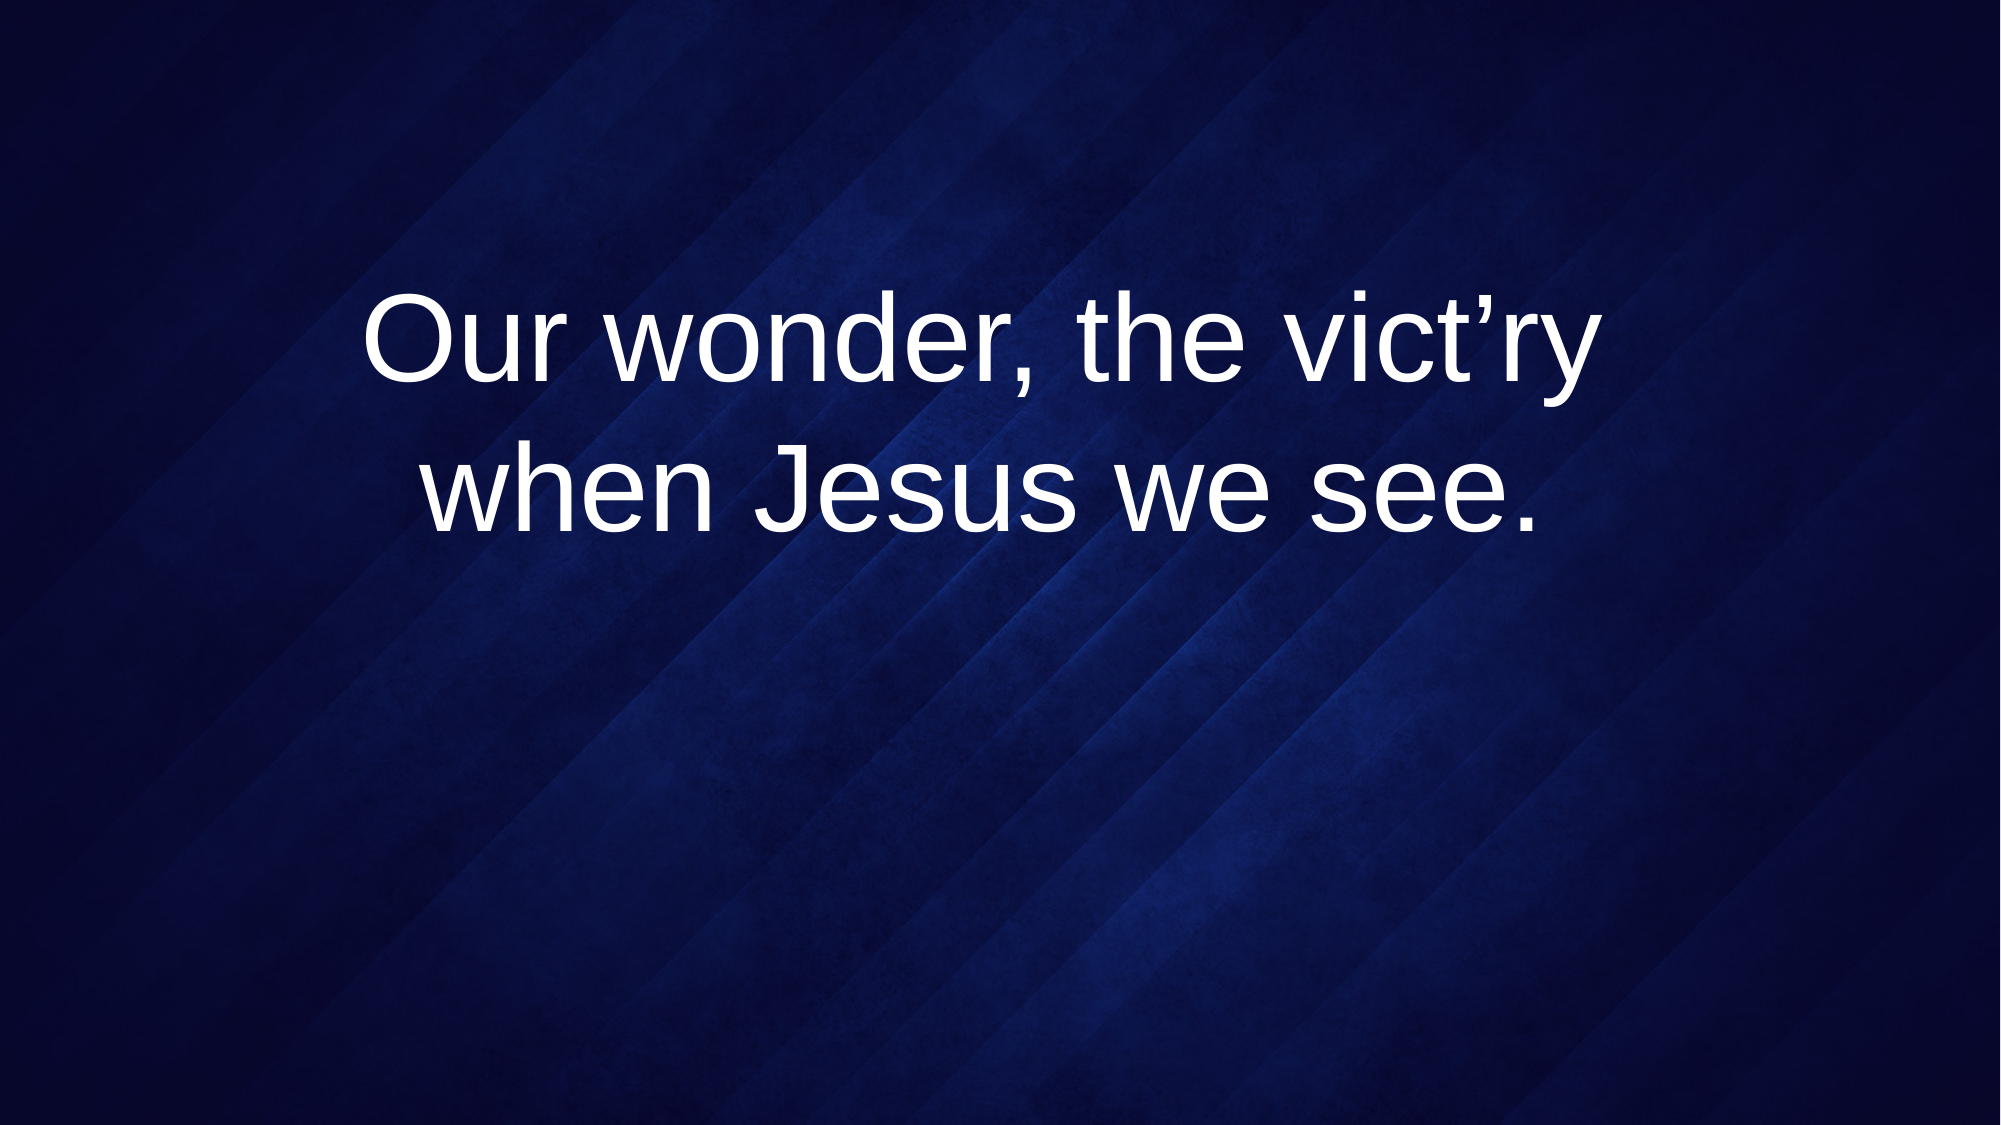

# Our wonder, the vict’ry when Jesus we see.